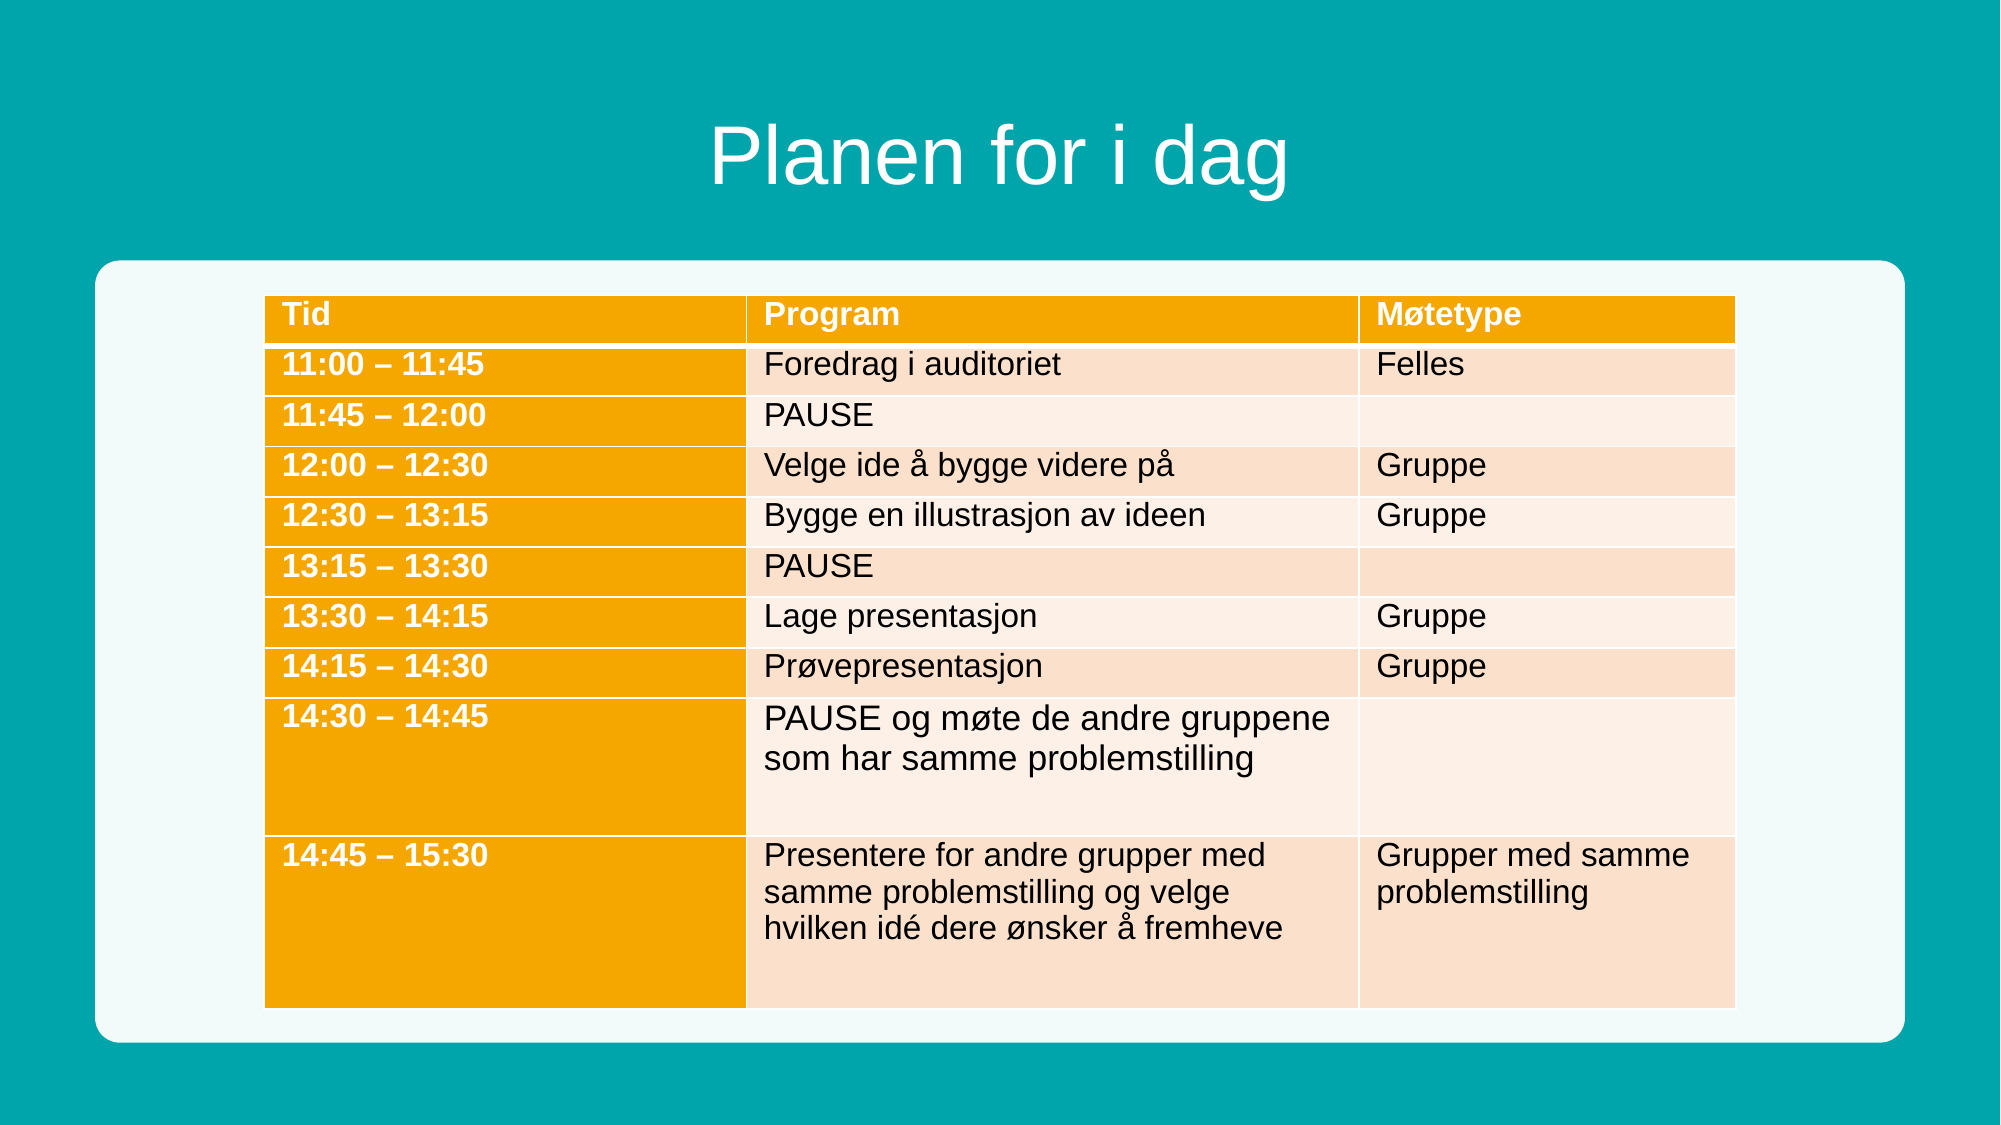

# Planen for i dag

| Tid | Program | Møtetype |
| --- | --- | --- |
| 11:00 – 11:45 | Foredrag i auditoriet | Felles |
| 11:45 – 12:00 | PAUSE |  |
| 12:00 – 12:30 | Velge ide å bygge videre på | Gruppe |
| 12:30 – 13:15 | Bygge en illustrasjon av ideen | Gruppe |
| 13:15 – 13:30 | PAUSE |  |
| 13:30 – 14:15 | Lage presentasjon | Gruppe |
| 14:15 – 14:30 | Prøvepresentasjon | Gruppe |
| 14:30 – 14:45 | PAUSE og møte de andre gruppene som har samme problemstilling |  |
| 14:45 – 15:30 | Presentere for andre grupper med samme problemstilling og velge hvilken idé dere ønsker å fremheve | Grupper med samme problemstilling |